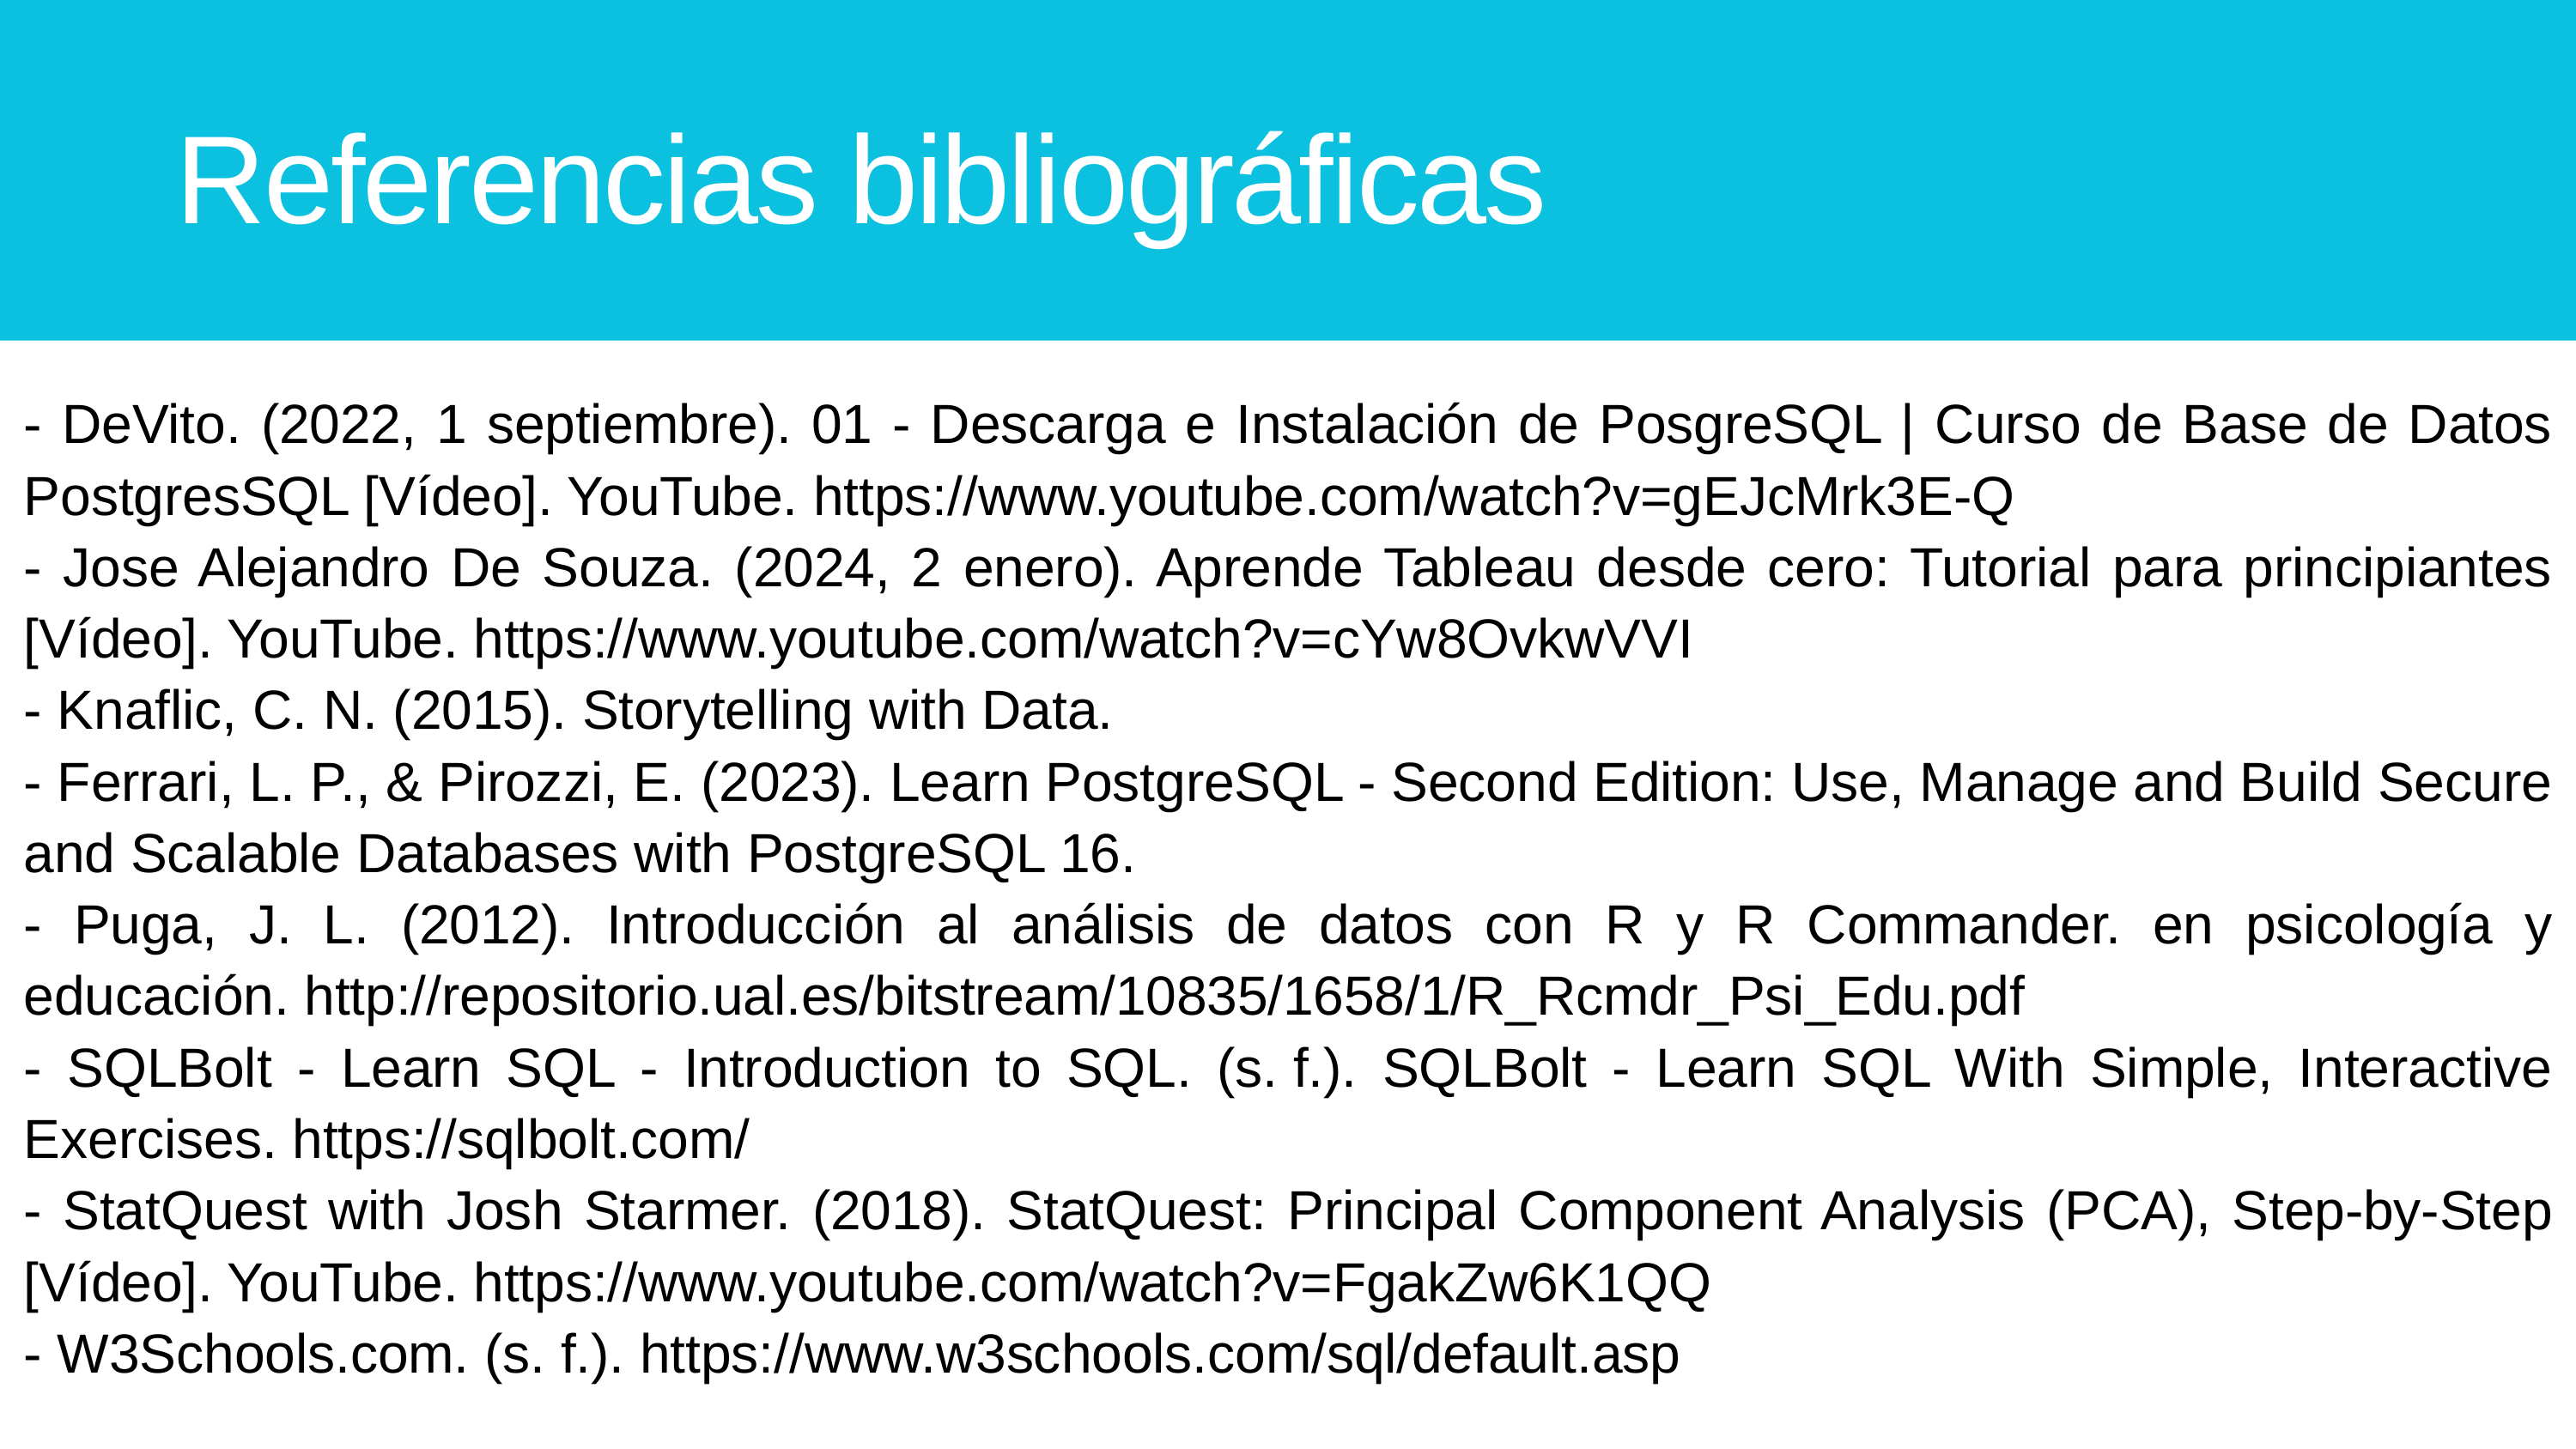

Referencias bibliográficas
- DeVito. (2022, 1 septiembre). 01 - Descarga e Instalación de PosgreSQL | Curso de Base de Datos PostgresSQL [Vídeo]. YouTube. https://www.youtube.com/watch?v=gEJcMrk3E-Q
- Jose Alejandro De Souza. (2024, 2 enero). Aprende Tableau desde cero: Tutorial para principiantes [Vídeo]. YouTube. https://www.youtube.com/watch?v=cYw8OvkwVVI
- Knaflic, C. N. (2015). Storytelling with Data.
- Ferrari, L. P., & Pirozzi, E. (2023). Learn PostgreSQL - Second Edition: Use, Manage and Build Secure and Scalable Databases with PostgreSQL 16.
- Puga, J. L. (2012). Introducción al análisis de datos con R y R Commander. en psicología y educación. http://repositorio.ual.es/bitstream/10835/1658/1/R_Rcmdr_Psi_Edu.pdf
- SQLBolt - Learn SQL - Introduction to SQL. (s. f.). SQLBolt - Learn SQL With Simple, Interactive Exercises. https://sqlbolt.com/
- StatQuest with Josh Starmer. (2018). StatQuest: Principal Component Analysis (PCA), Step-by-Step [Vídeo]. YouTube. https://www.youtube.com/watch?v=FgakZw6K1QQ
- W3Schools.com. (s. f.). https://www.w3schools.com/sql/default.asp